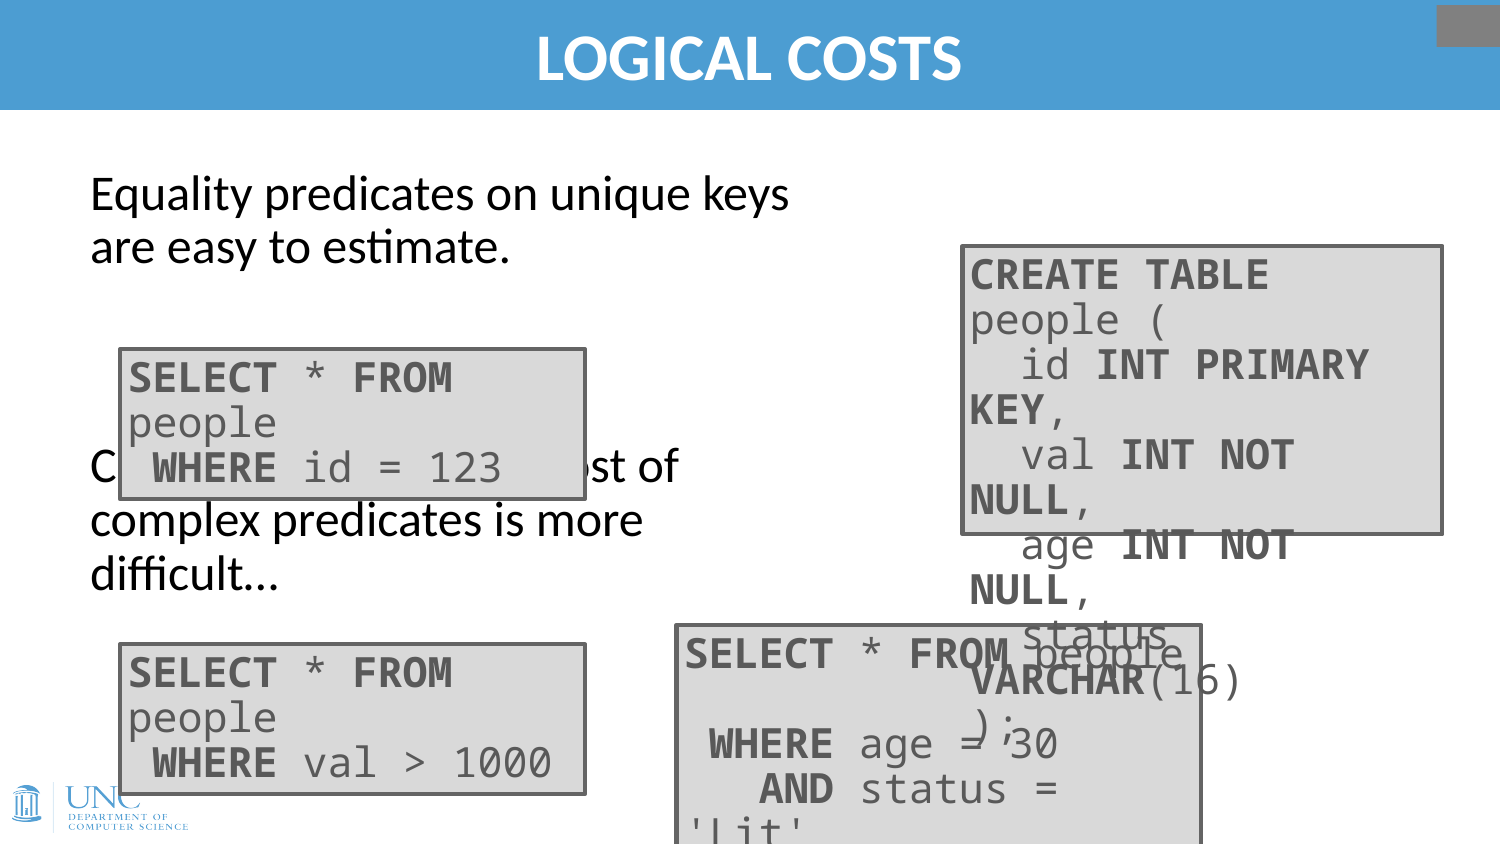

# LOGICAL COSTS
63
Equality predicates on unique keys are easy to estimate.

Computing the logical cost of complex predicates is more difficult…
CREATE TABLE people (
  id INT PRIMARY KEY,
  val INT NOT NULL,
  age INT NOT NULL,
  status VARCHAR(16)
);
SELECT * FROM people
 WHERE id = 123
SELECT * FROM people
 WHERE age = 30
   AND status = 'Lit'
   AND age+id IN (1,2,3)
SELECT * FROM people
 WHERE val > 1000